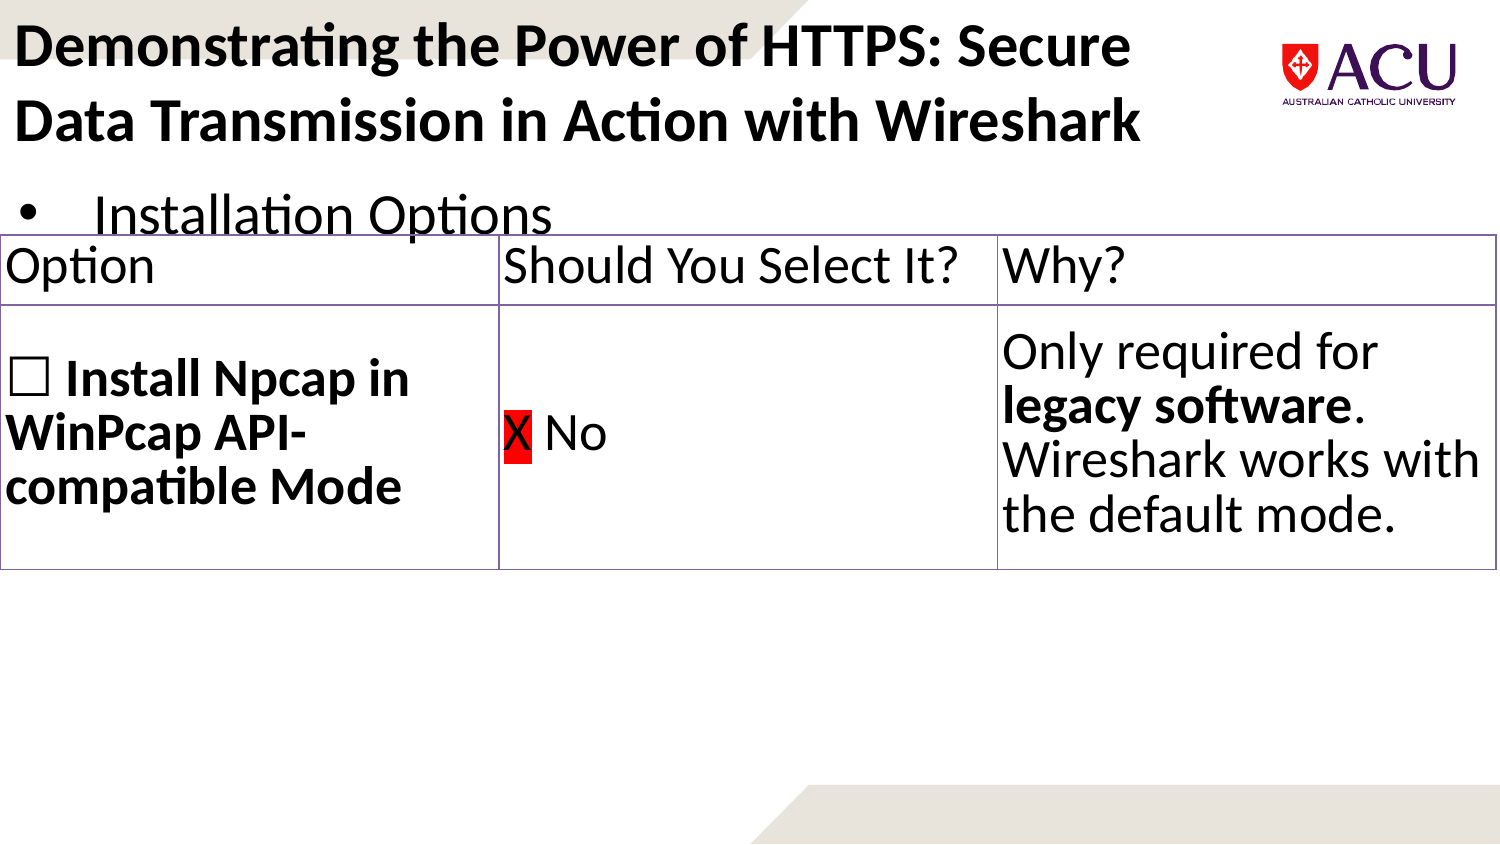

Demonstrating the Power of HTTPS: Secure Data Transmission in Action with Wireshark
Installation Options
| Option | Should You Select It? | Why? |
| --- | --- | --- |
| ☐ Install Npcap in WinPcap API-compatible Mode | X No | Only required for legacy software. Wireshark works with the default mode. |